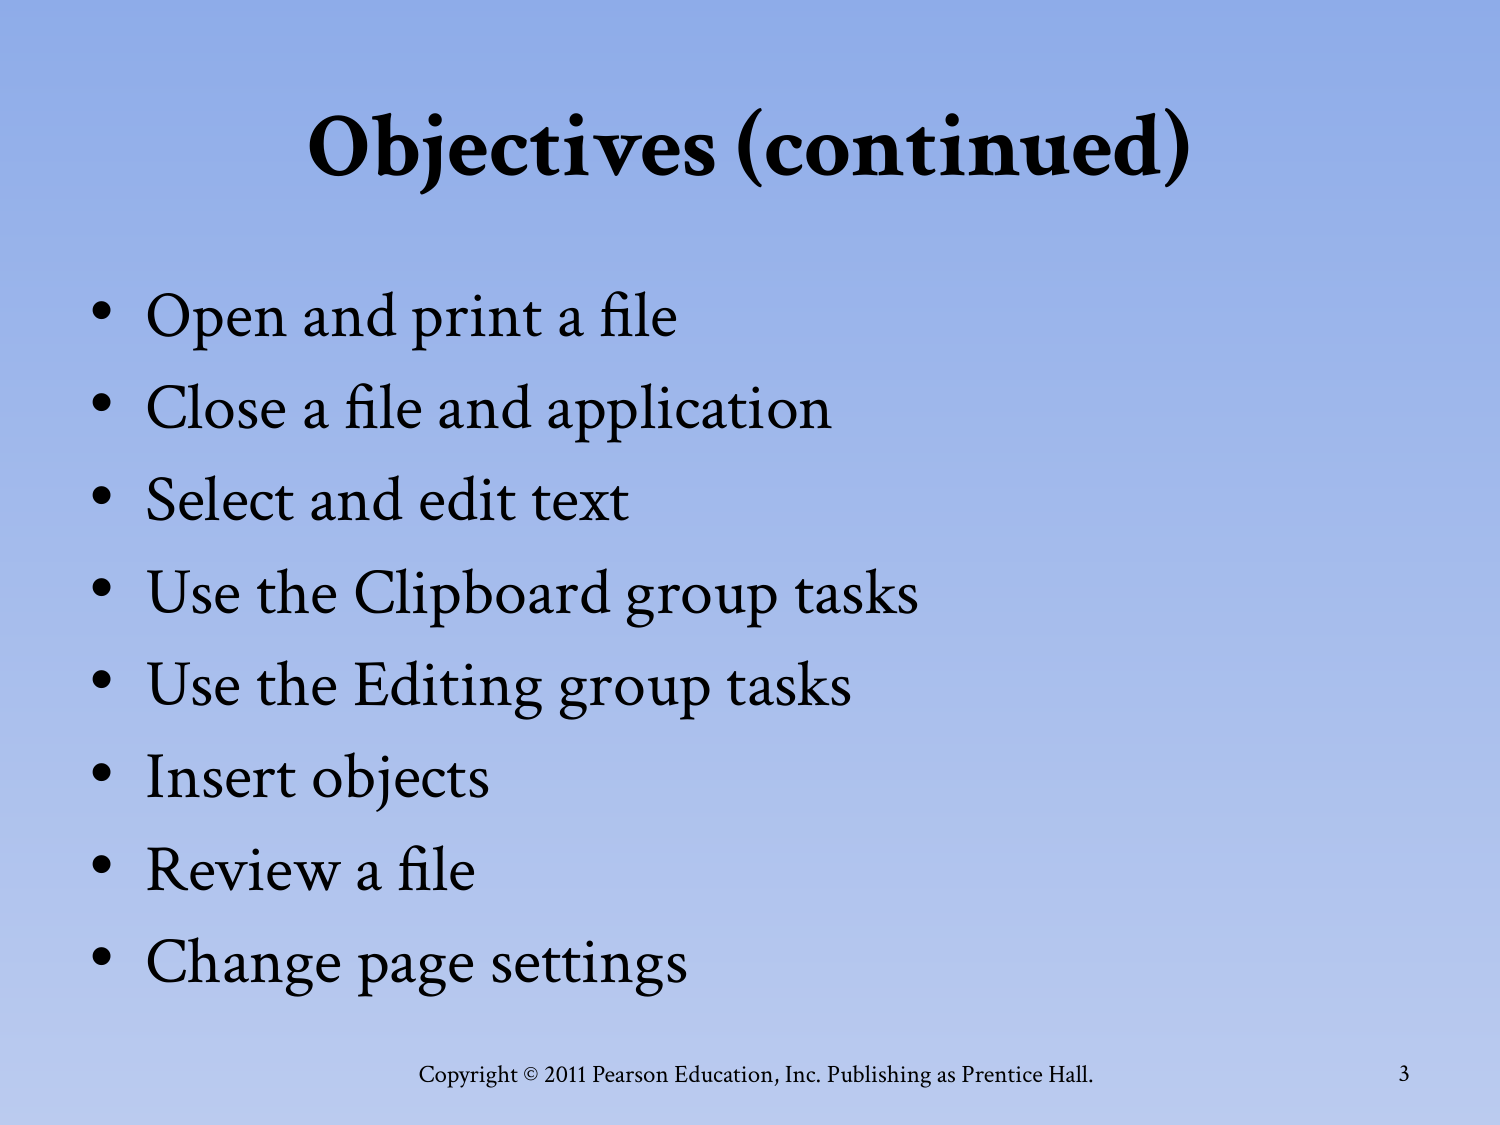

# Objectives (continued)
Open and print a file
Close a file and application
Select and edit text
Use the Clipboard group tasks
Use the Editing group tasks
Insert objects
Review a file
Change page settings

Copyright © 2011 Pearson Education, Inc. Publishing as Prentice Hall.

3